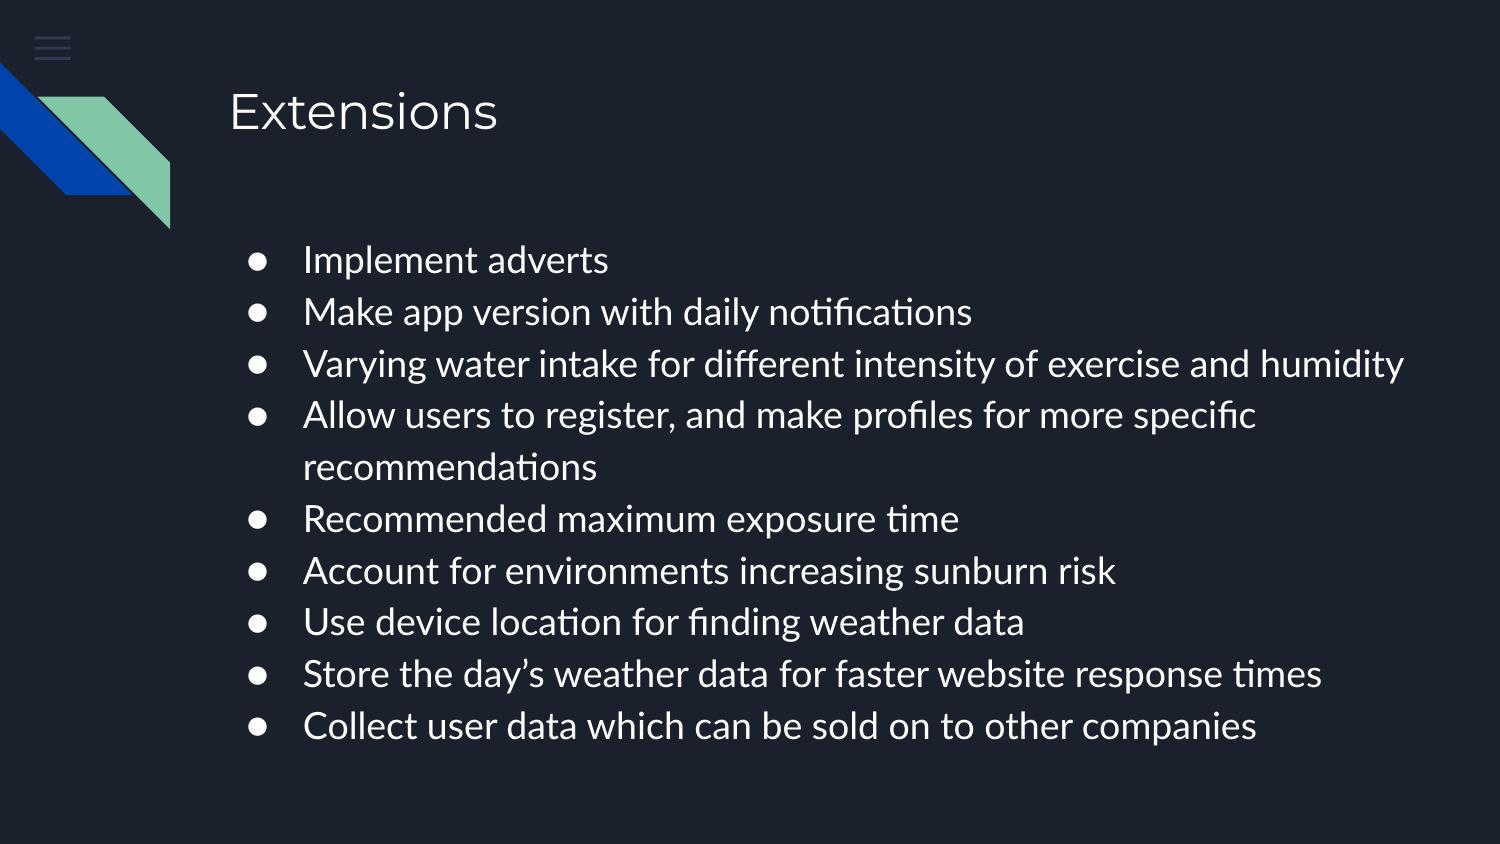

# Extensions
Implement adverts
Make app version with daily notifications
Varying water intake for different intensity of exercise and humidity
Allow users to register, and make profiles for more specific recommendations
Recommended maximum exposure time
Account for environments increasing sunburn risk
Use device location for finding weather data
Store the day’s weather data for faster website response times
Collect user data which can be sold on to other companies